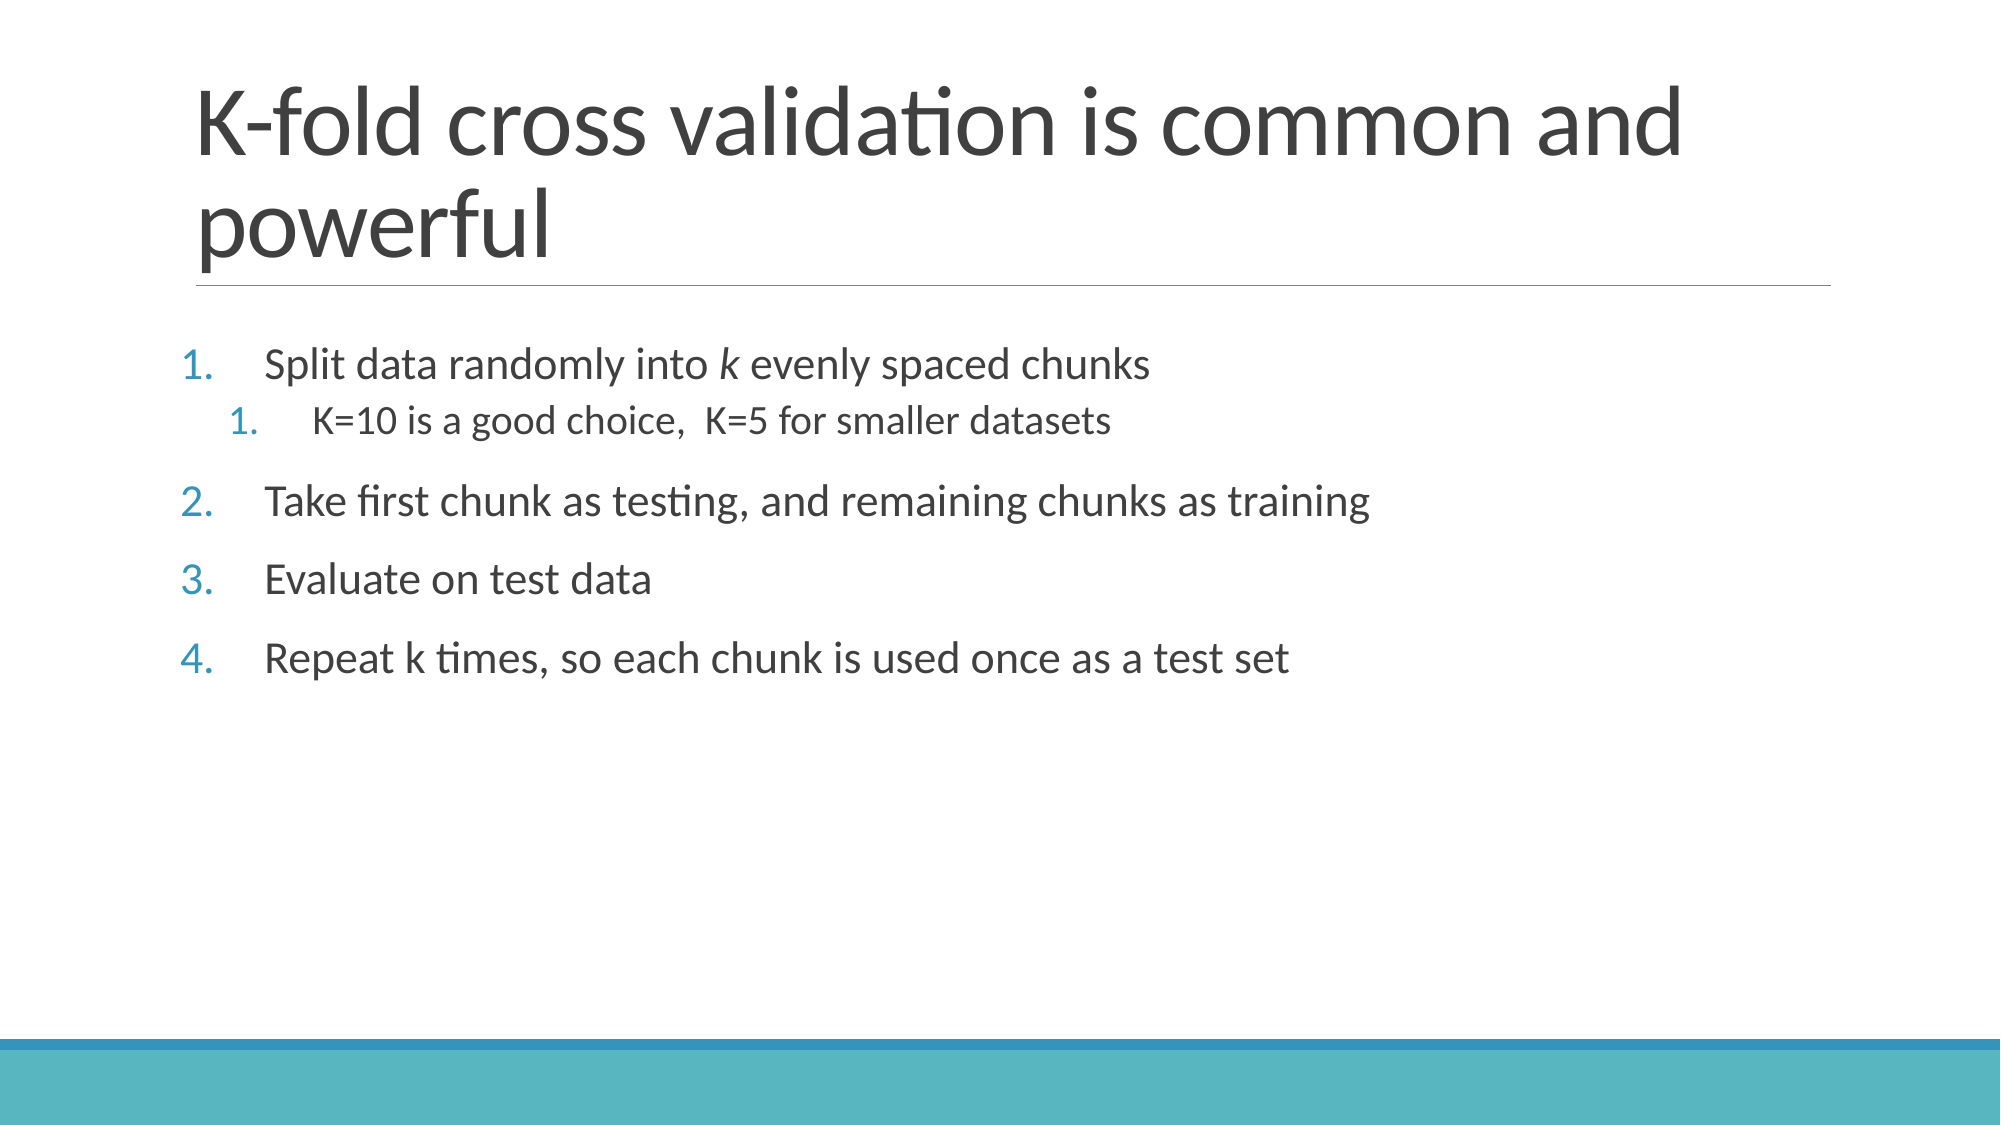

# K-fold cross validation is common and powerful
Split data randomly into k evenly spaced chunks
K=10 is a good choice,  K=5 for smaller datasets
Take first chunk as testing, and remaining chunks as training
Evaluate on test data
Repeat k times, so each chunk is used once as a test set